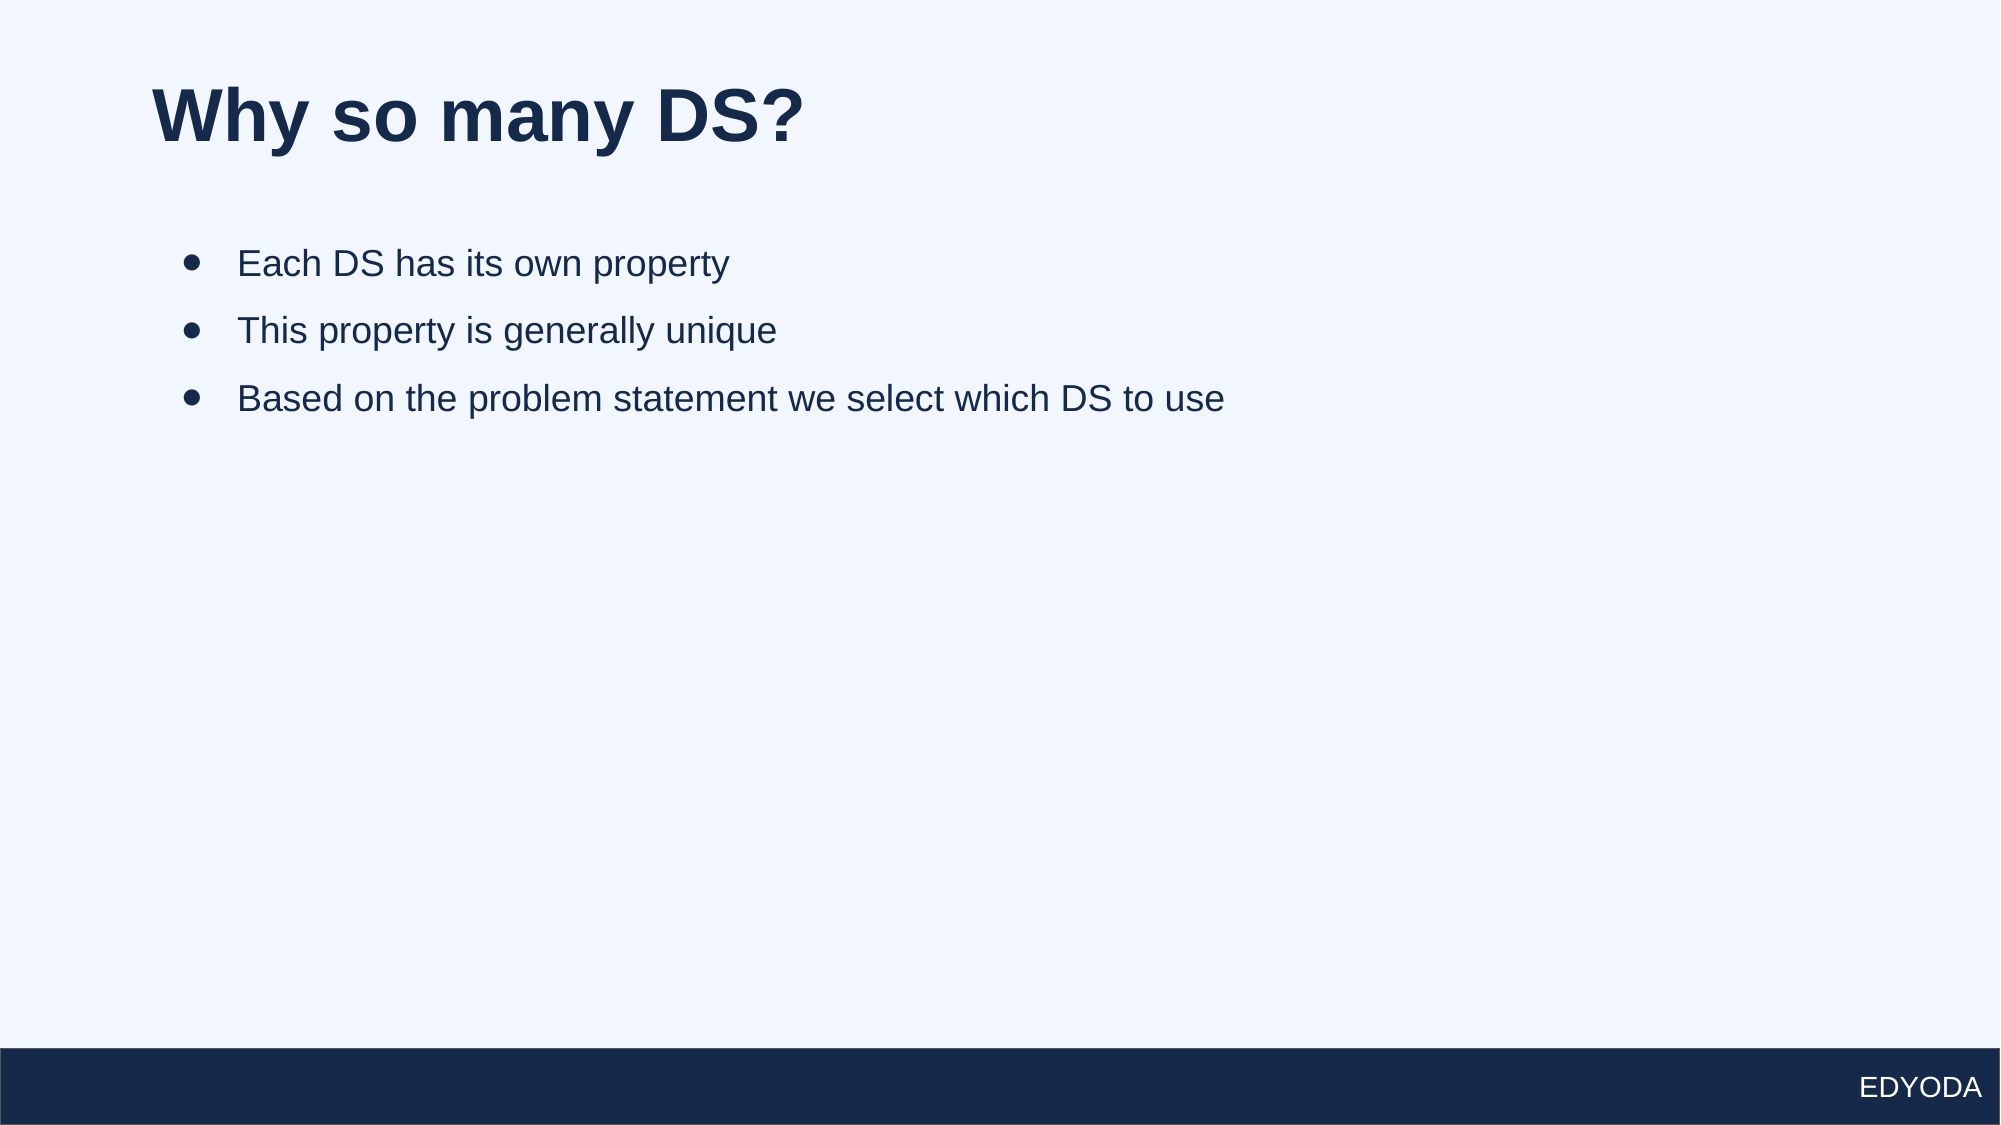

# Why so many DS?
Each DS has its own property
This property is generally unique
Based on the problem statement we select which DS to use

EDYODA